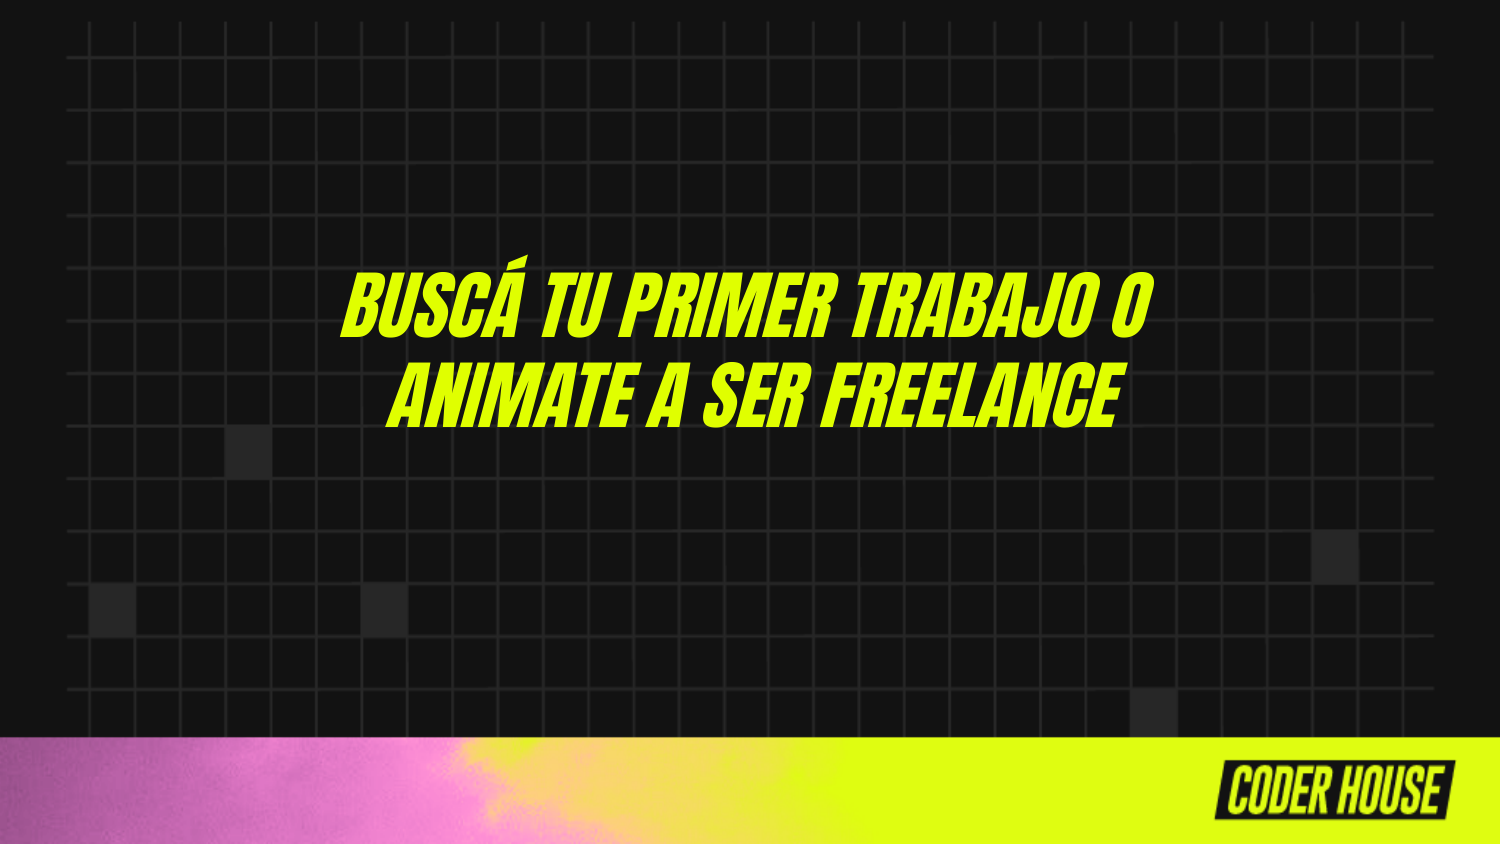

BUSCÁ TU PRIMER TRABAJO O
ANIMATE A SER FREELANCE